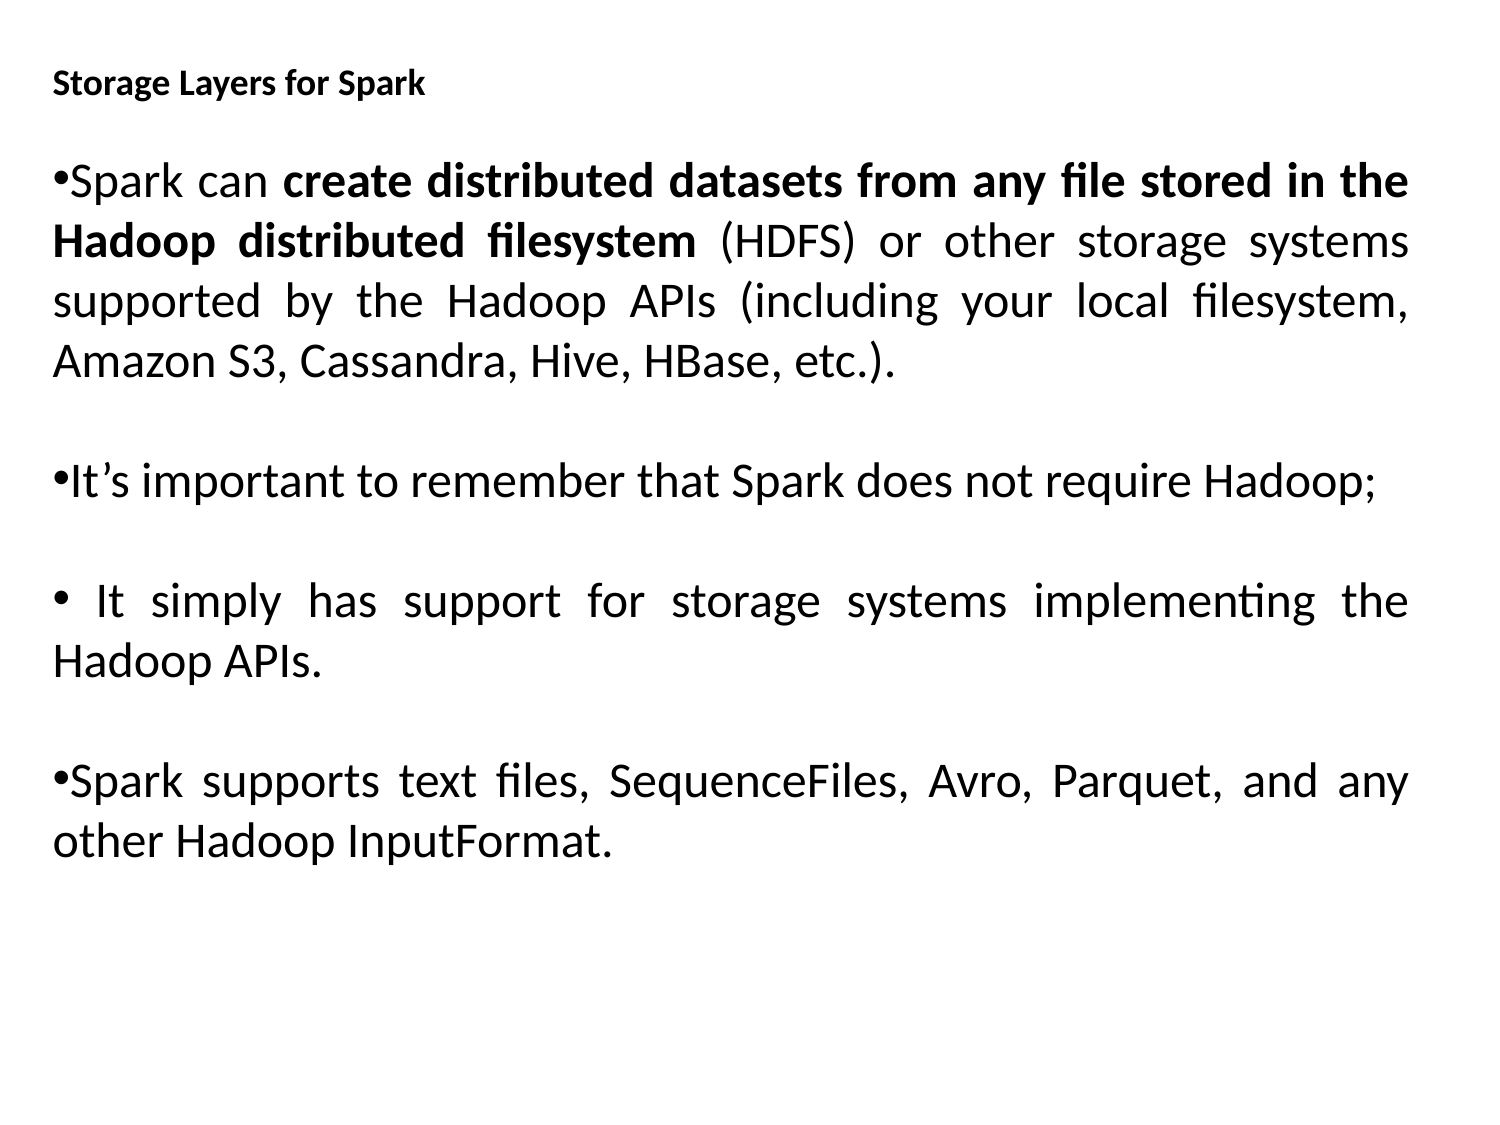

Storage Layers for Spark

Spark can create distributed datasets from any file stored in the Hadoop distributed filesystem (HDFS) or other storage systems supported by the Hadoop APIs (including your local filesystem, Amazon S3, Cassandra, Hive, HBase, etc.).

It’s important to remember that Spark does not require Hadoop;

 It simply has support for storage systems implementing the Hadoop APIs.

Spark supports text files, SequenceFiles, Avro, Parquet, and any other Hadoop InputFormat.